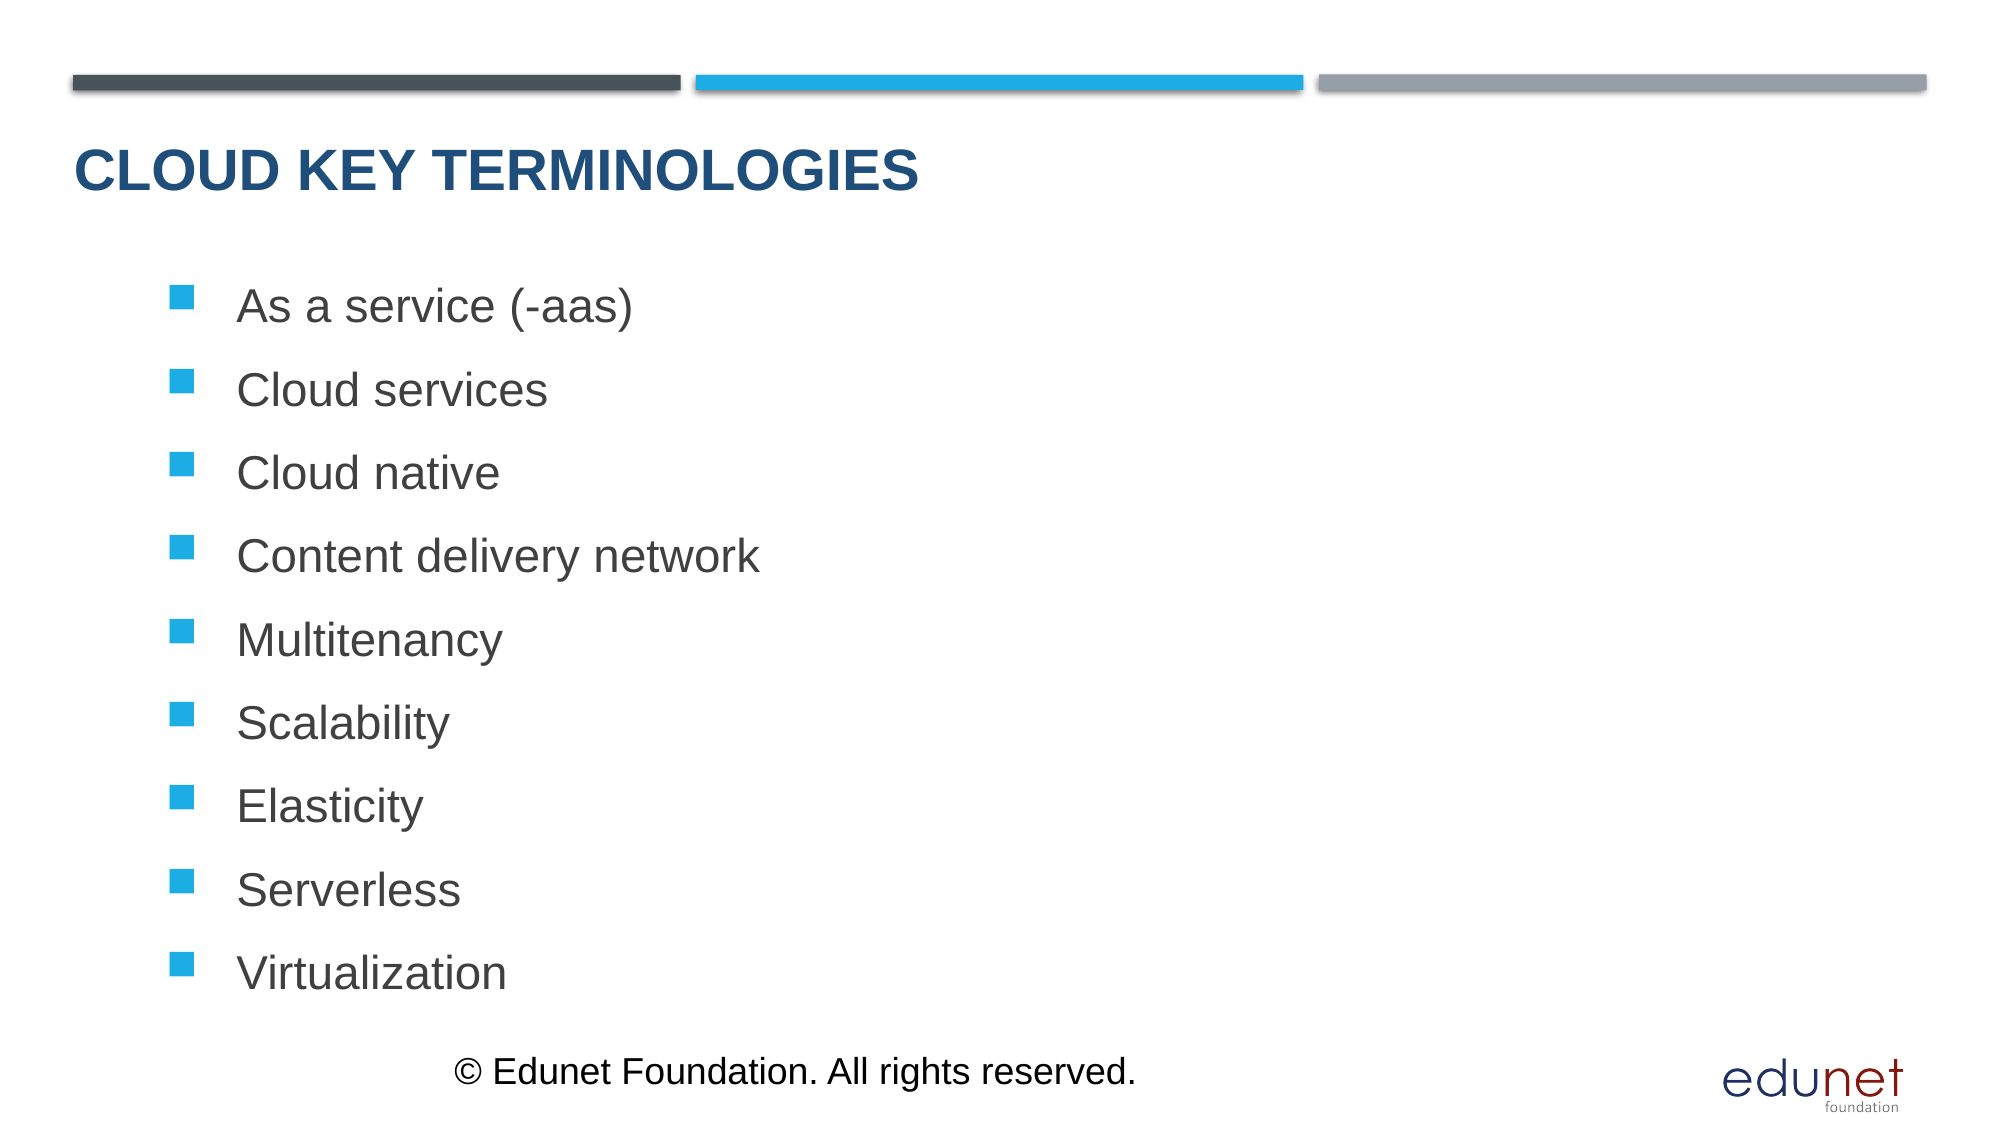

Cloud Key Terminologies
As a service (-aas)
Cloud services
Cloud native
Content delivery network
Multitenancy
Scalability
Elasticity
Serverless
Virtualization

© Edunet Foundation. All rights reserved.